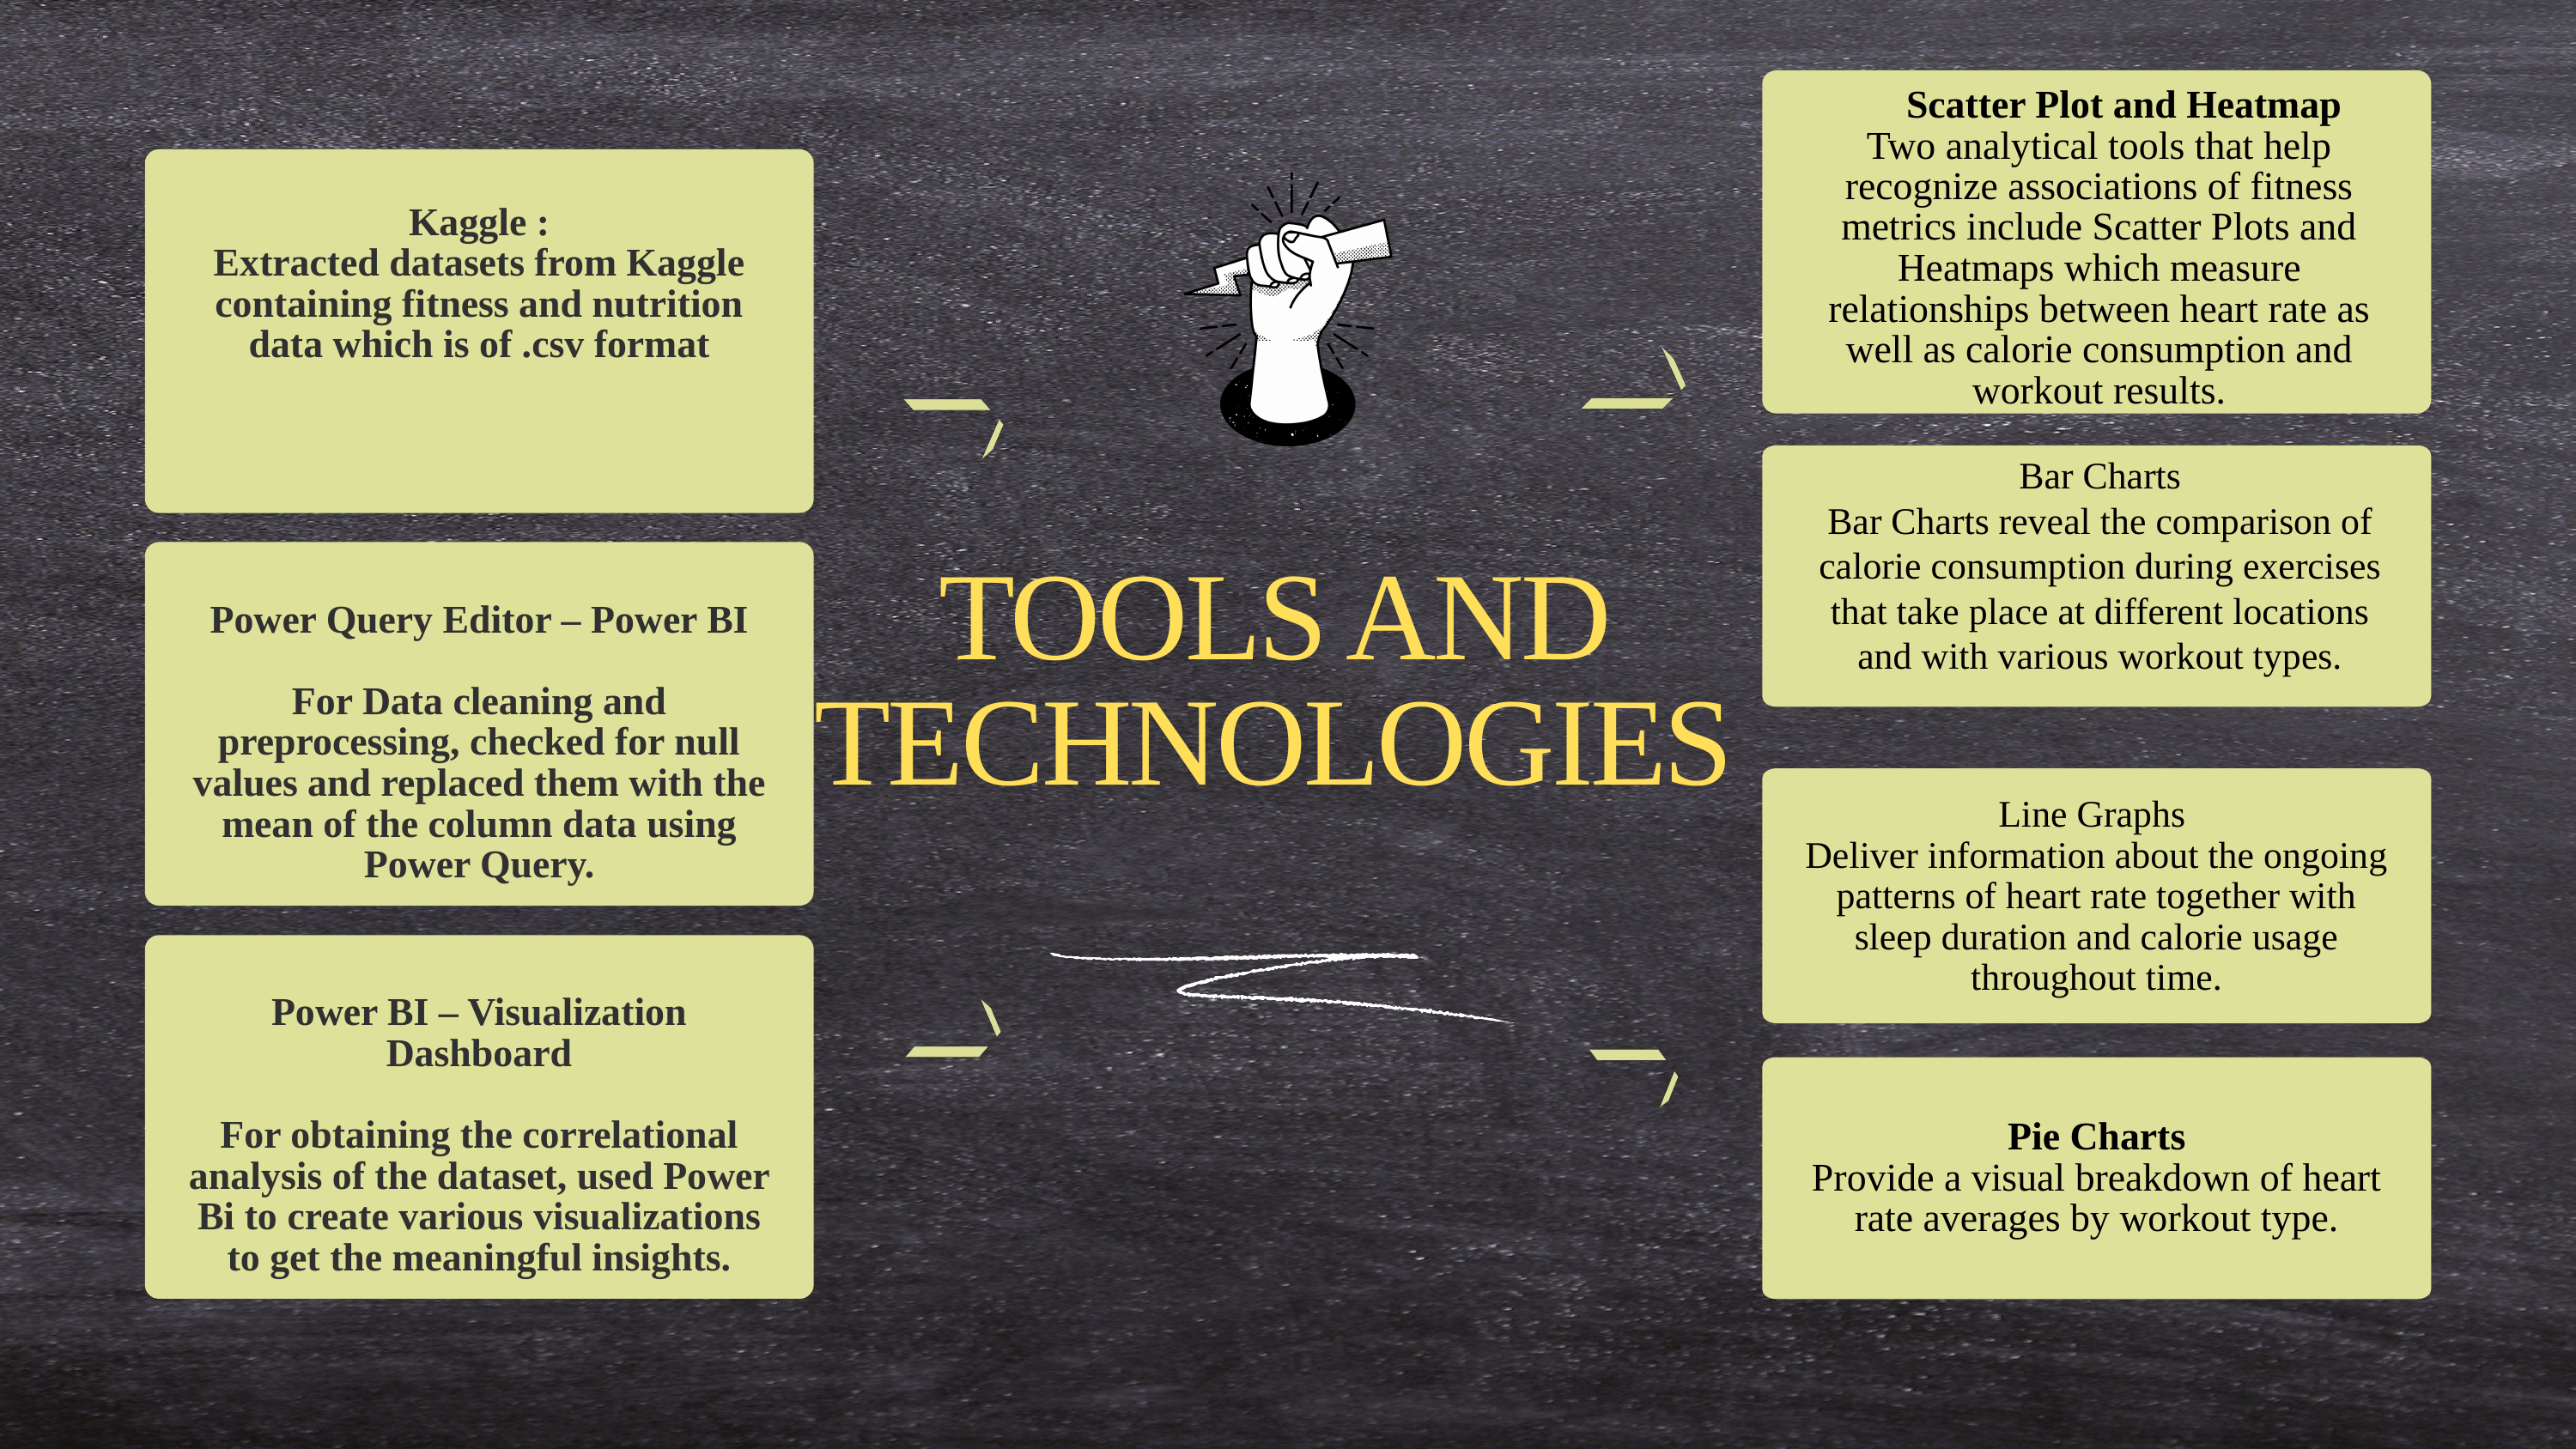

Scatter Plot and Heatmap
Two analytical tools that help recognize associations of fitness metrics include Scatter Plots and Heatmaps which measure relationships between heart rate as well as calorie consumption and workout results.

Kaggle :
Extracted datasets from Kaggle containing fitness and nutrition data which is of .csv format

Bar Charts
Bar Charts reveal the comparison of calorie consumption during exercises that take place at different locations and with various workout types.

TOOLS AND TECHNOLOGIES
Power Query Editor – Power BI

For Data cleaning and preprocessing, checked for null values and replaced them with the mean of the column data using Power Query.

Line Graphs
Deliver information about the ongoing patterns of heart rate together with sleep duration and calorie usage throughout time.

Power BI – Visualization Dashboard

For obtaining the correlational analysis of the dataset, used Power Bi to create various visualizations to get the meaningful insights.

Pie Charts
Provide a visual breakdown of heart rate averages by workout type.